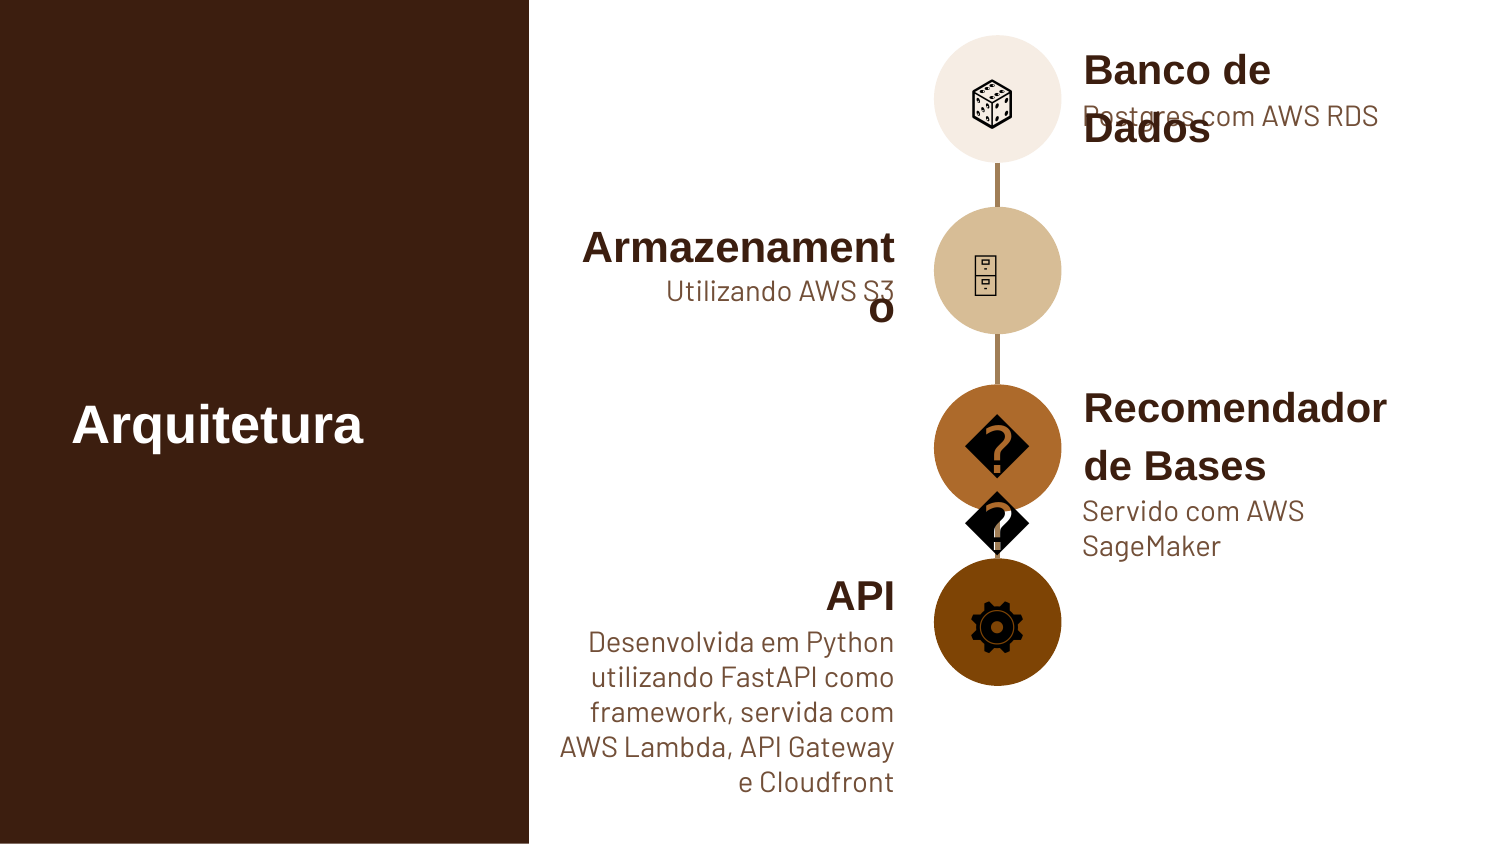

Banco de Dados

🎲
Postgres com AWS RDS
Armazenamento

🗄️
Utilizando AWS S3
Arquitetura
Recomendador de Bases

💄
Servido com AWS SageMaker
API

⚙️
Desenvolvida em Python utilizando FastAPI como framework, servida com AWS Lambda, API Gateway e Cloudfront